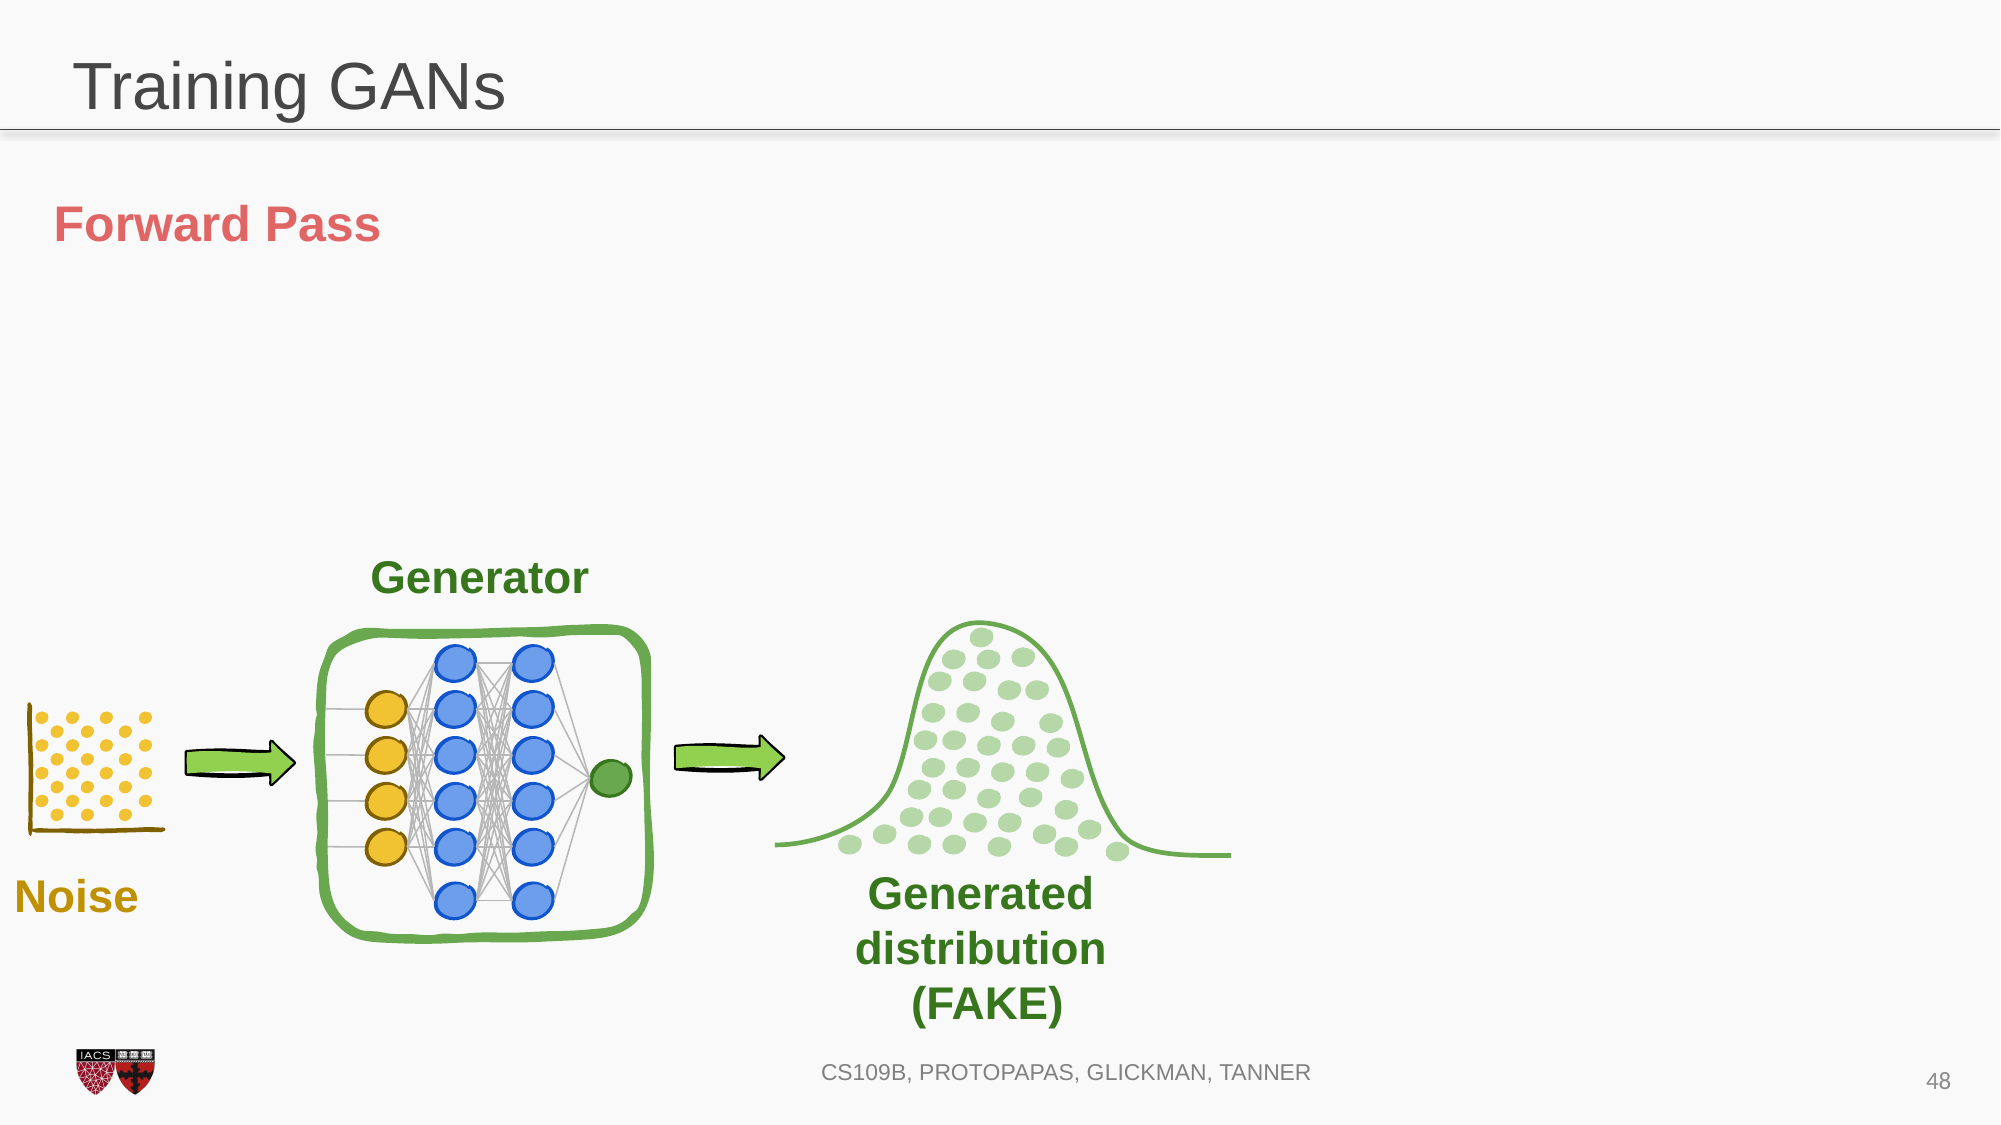

# Training GANs
Forward Pass

Generator

Noise

Generated distribution
 (FAKE)

48